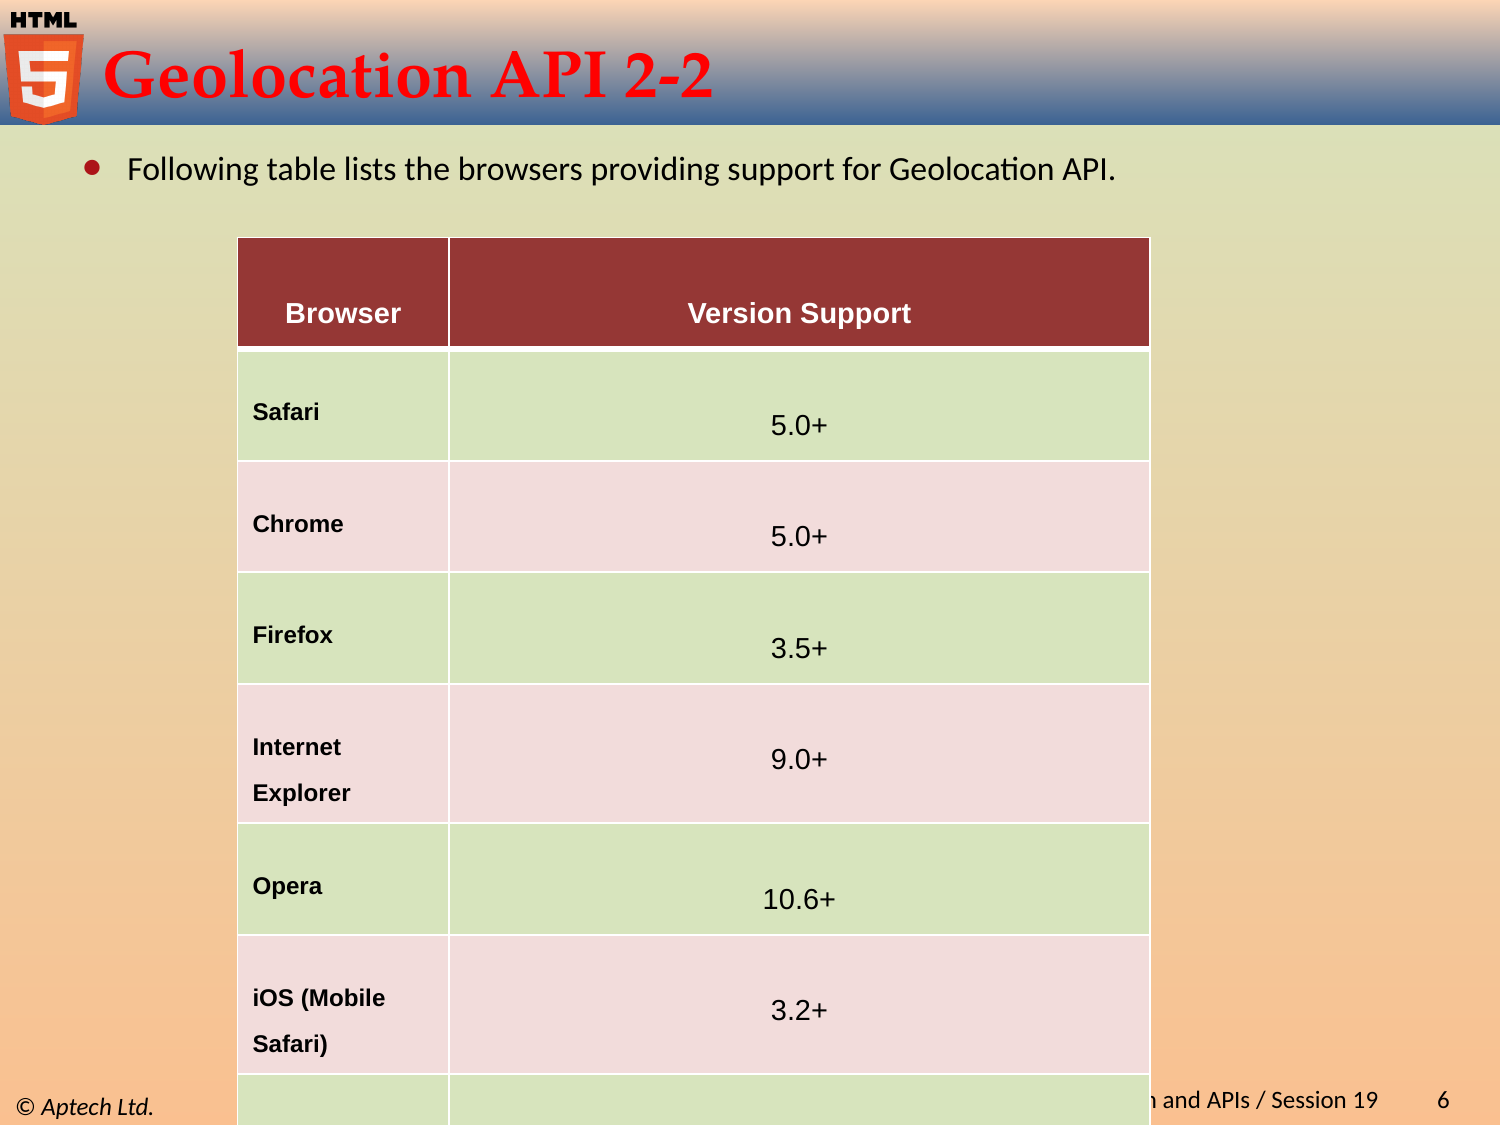

# Geolocation API 2-2
Following table lists the browsers providing support for Geolocation API.
| Browser | Version Support |
| --- | --- |
| Safari | 5.0+ |
| Chrome | 5.0+ |
| Firefox | 3.5+ |
| Internet Explorer | 9.0+ |
| Opera | 10.6+ |
| iOS (Mobile Safari) | 3.2+ |
| Android | 2.0+ |
| Blackberry | 6+ |
HTML5 Geolocation and APIs / Session 19
6